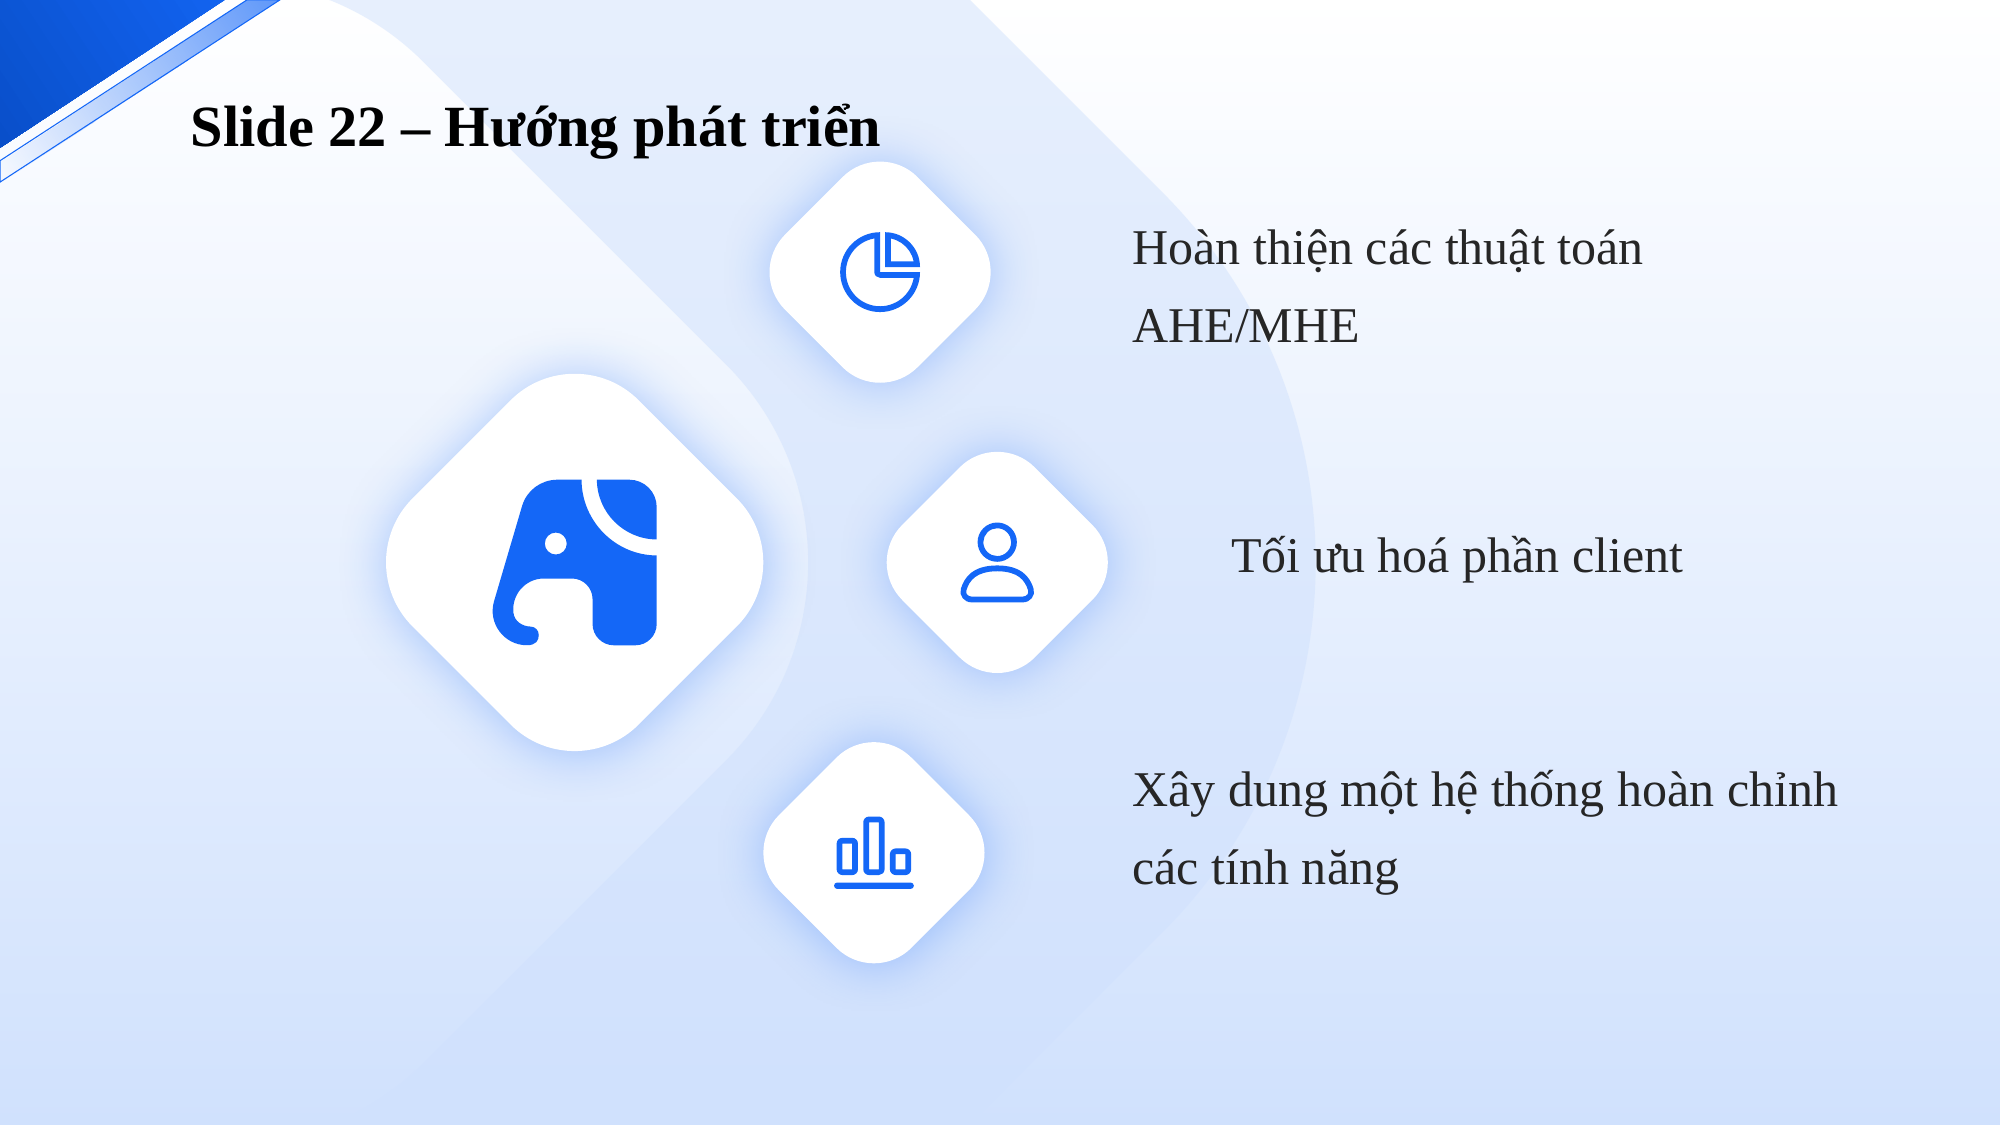

Slide 22 – Hướng phát triển

Hoàn thiện các thuật toán AHE/MHE

Tối ưu hoá phần client

Xây dung một hệ thống hoàn chỉnh các tính năng